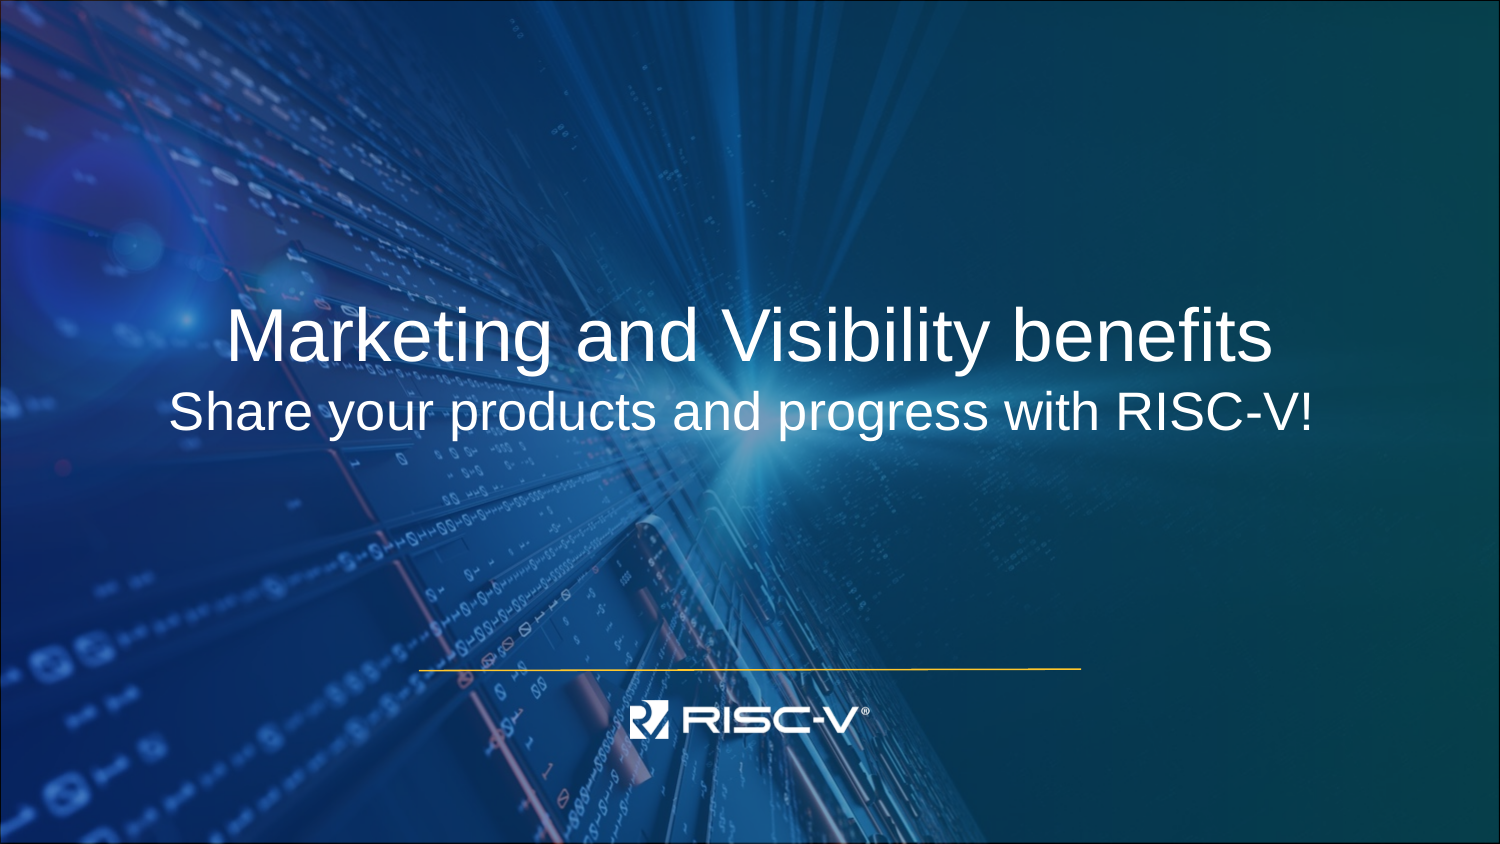

# Marketing and Visibility benefits
Share your products and progress with RISC-V!